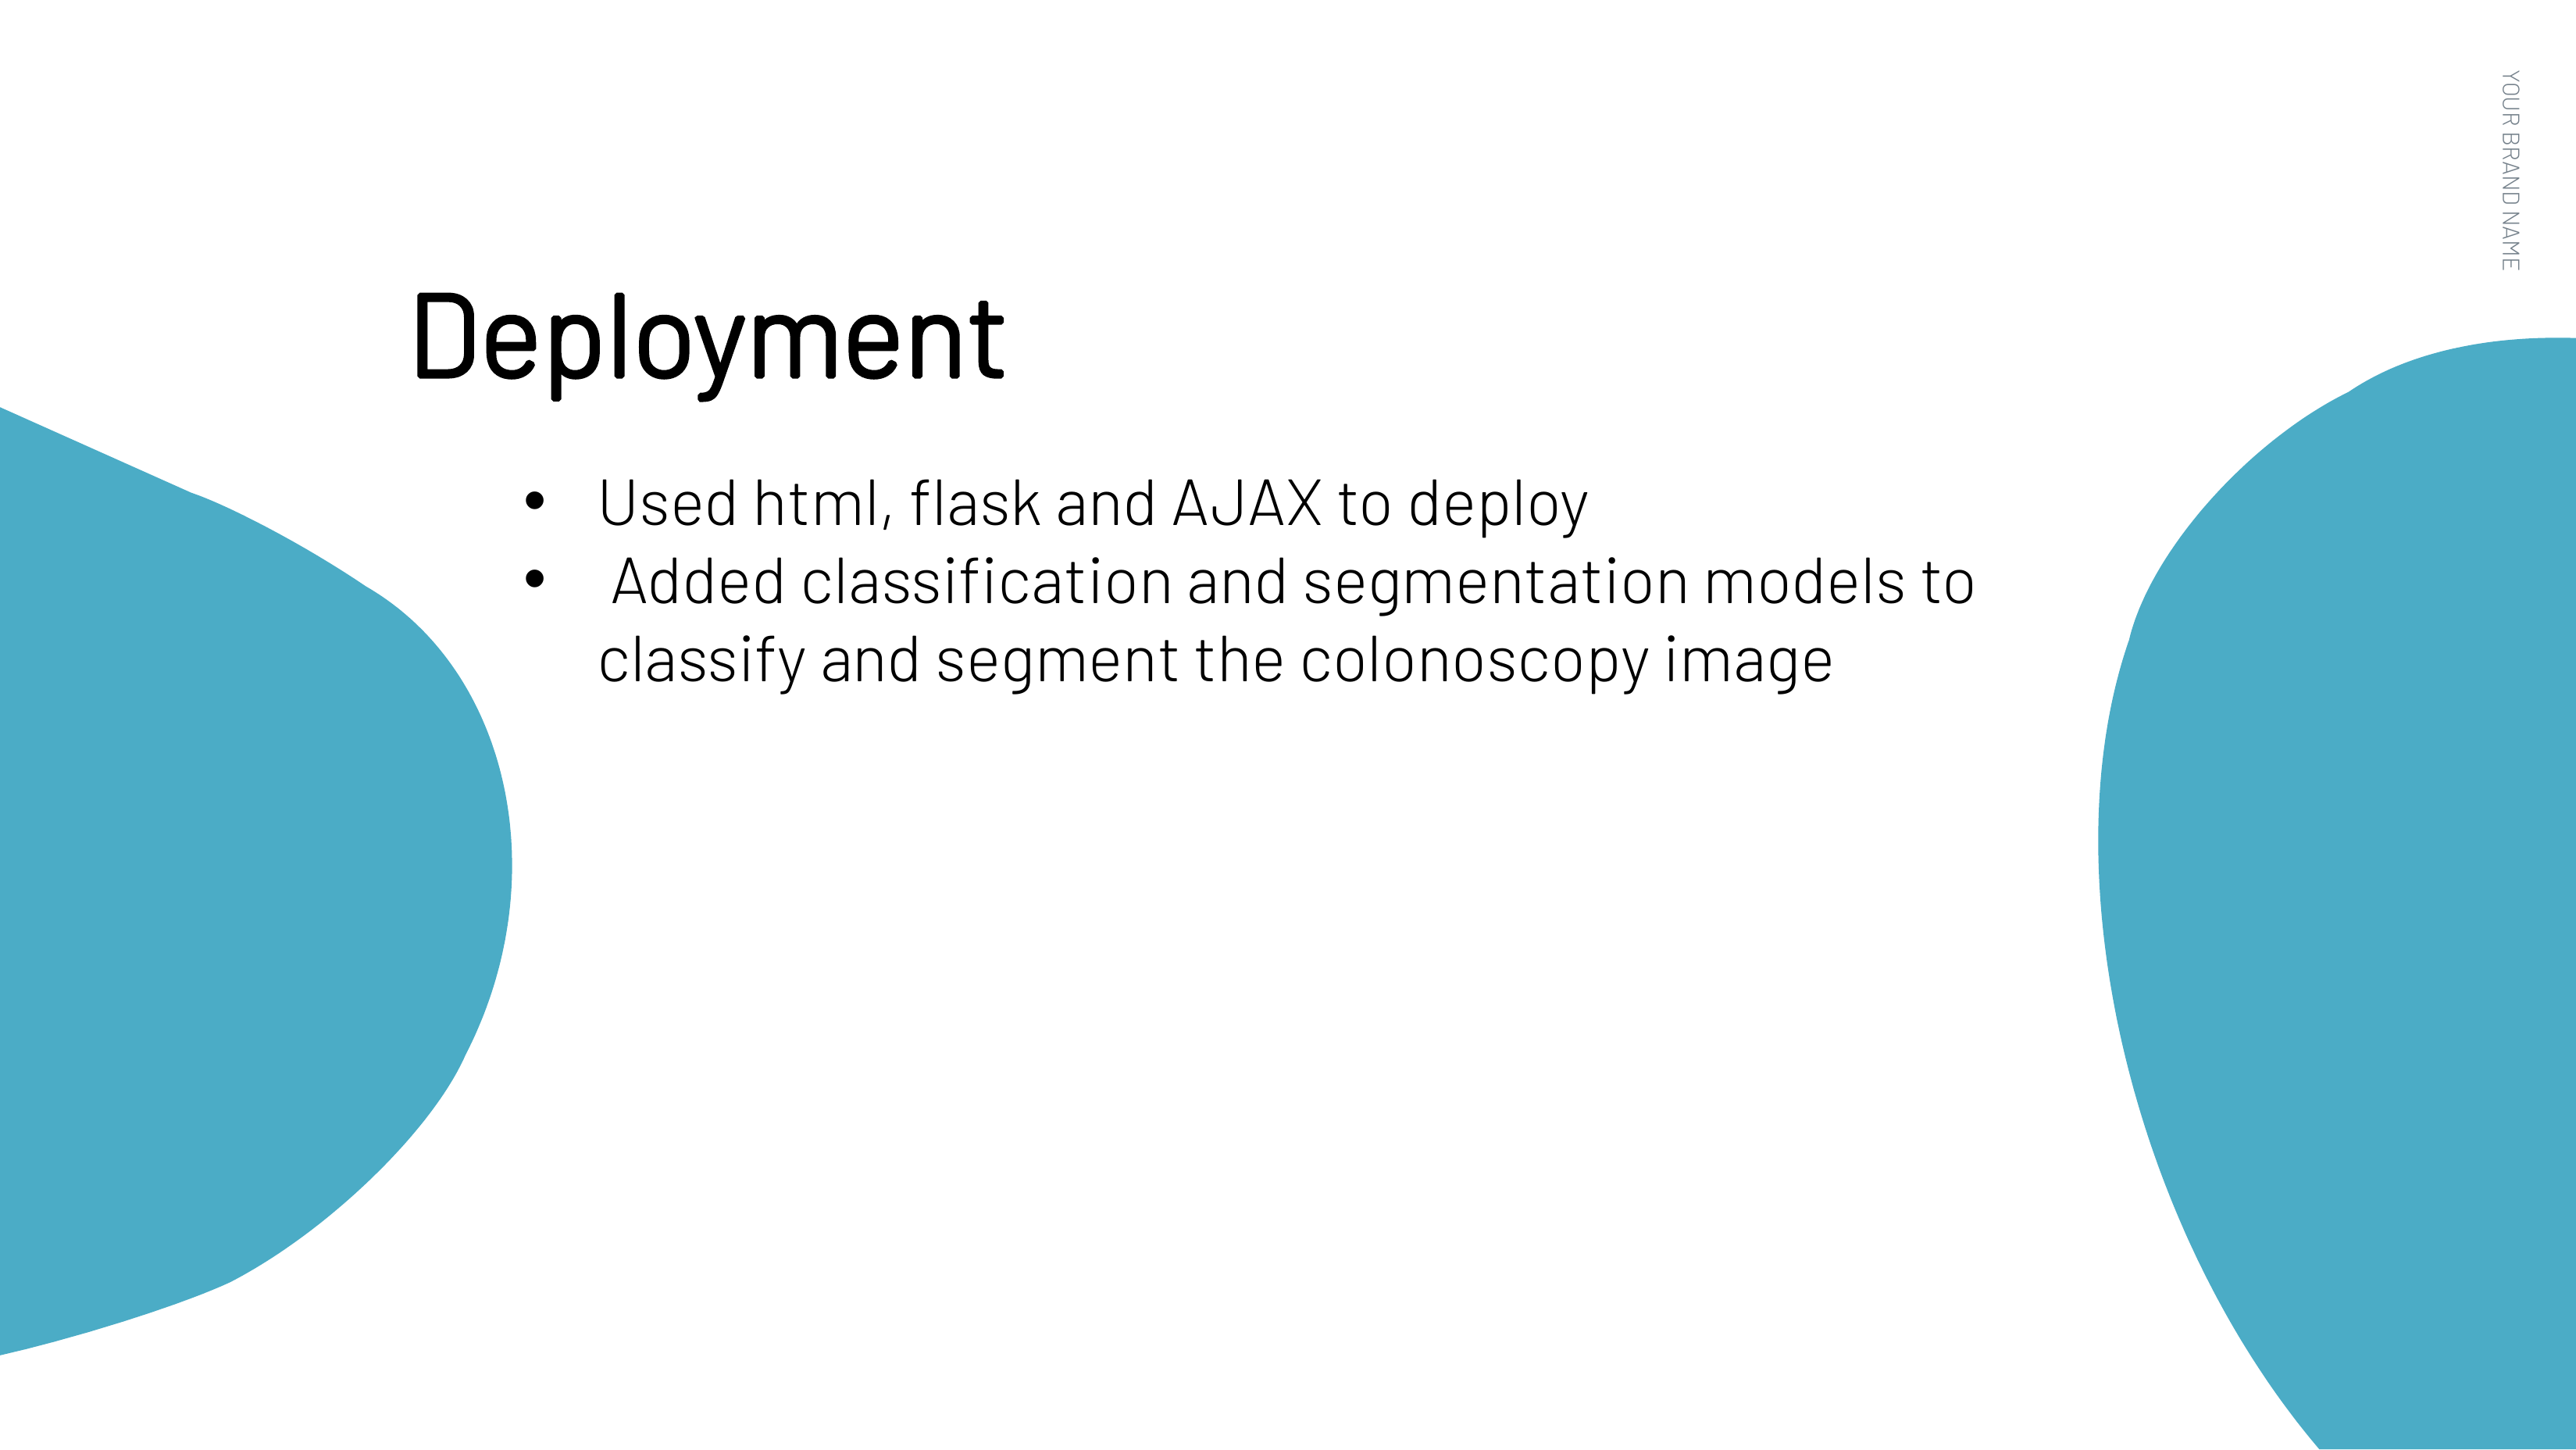

SAMPLE CONTENT SLIDE
YOUR BRAND NAME
Deployment

#

Used html, flask and AJAX to deploy
 Added classification and segmentation models to classify and segment the colonoscopy image

23